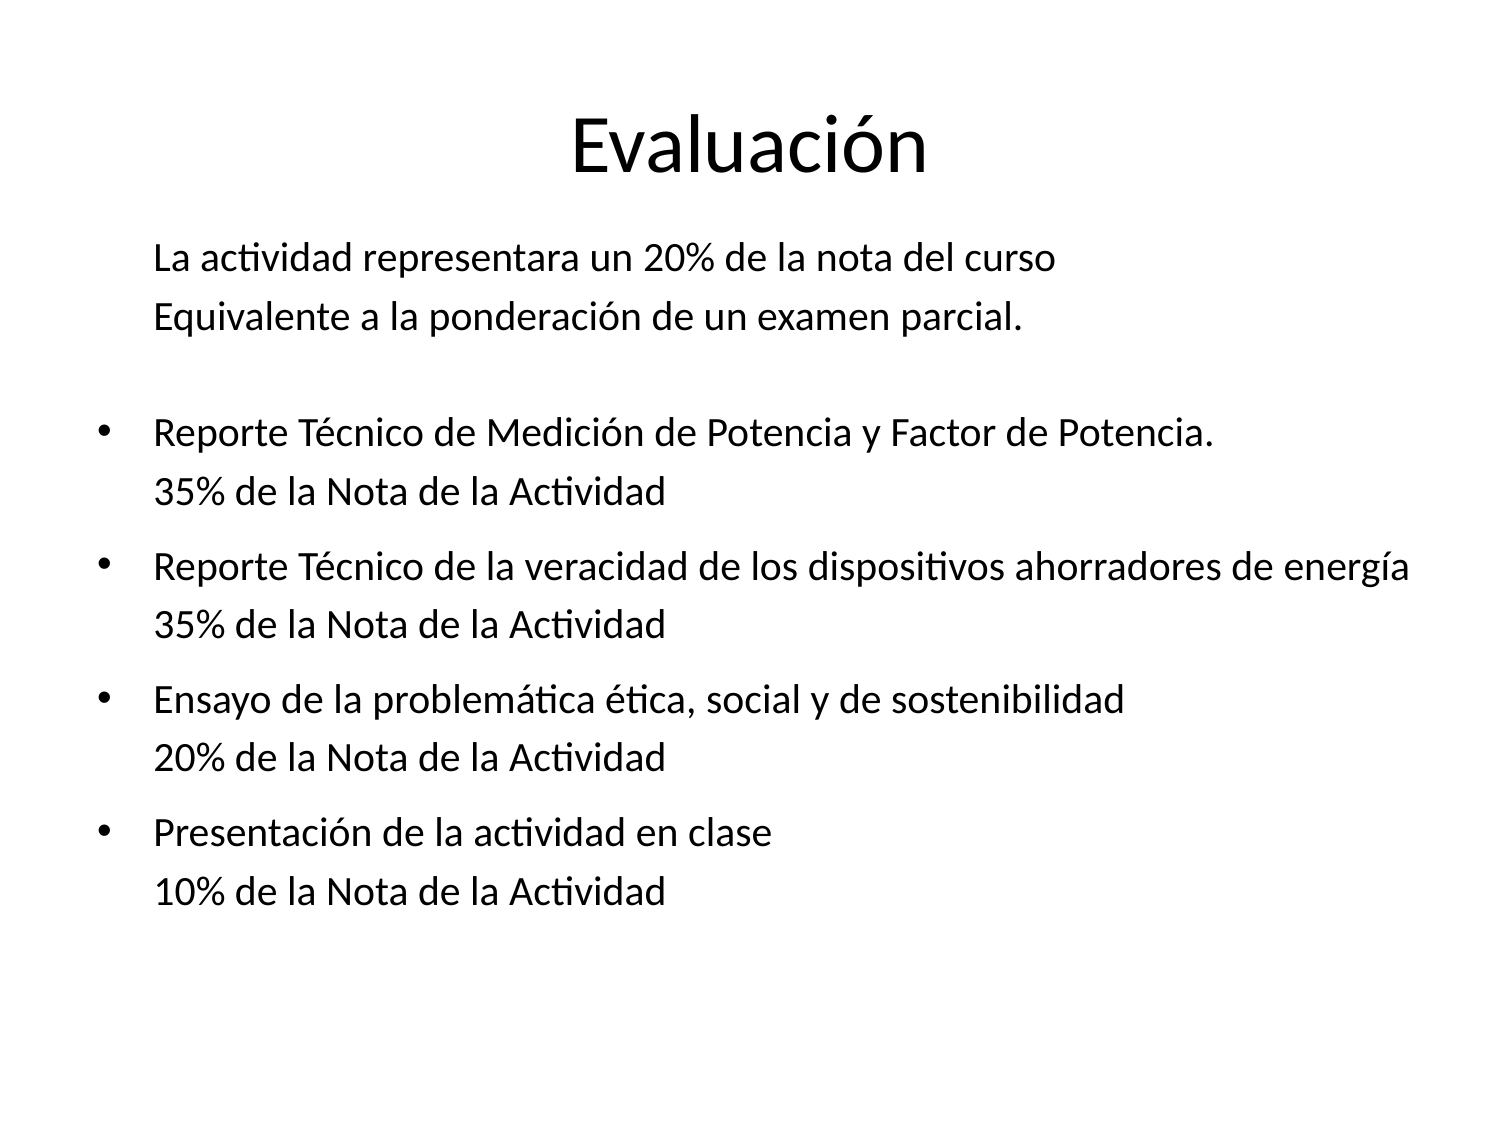

# Evaluación
	La actividad representara un 20% de la nota del curso
	Equivalente a la ponderación de un examen parcial.

Reporte Técnico de Medición de Potencia y Factor de Potencia.
	35% de la Nota de la Actividad
Reporte Técnico de la veracidad de los dispositivos ahorradores de energía
	35% de la Nota de la Actividad
Ensayo de la problemática ética, social y de sostenibilidad
	20% de la Nota de la Actividad
Presentación de la actividad en clase
	10% de la Nota de la Actividad